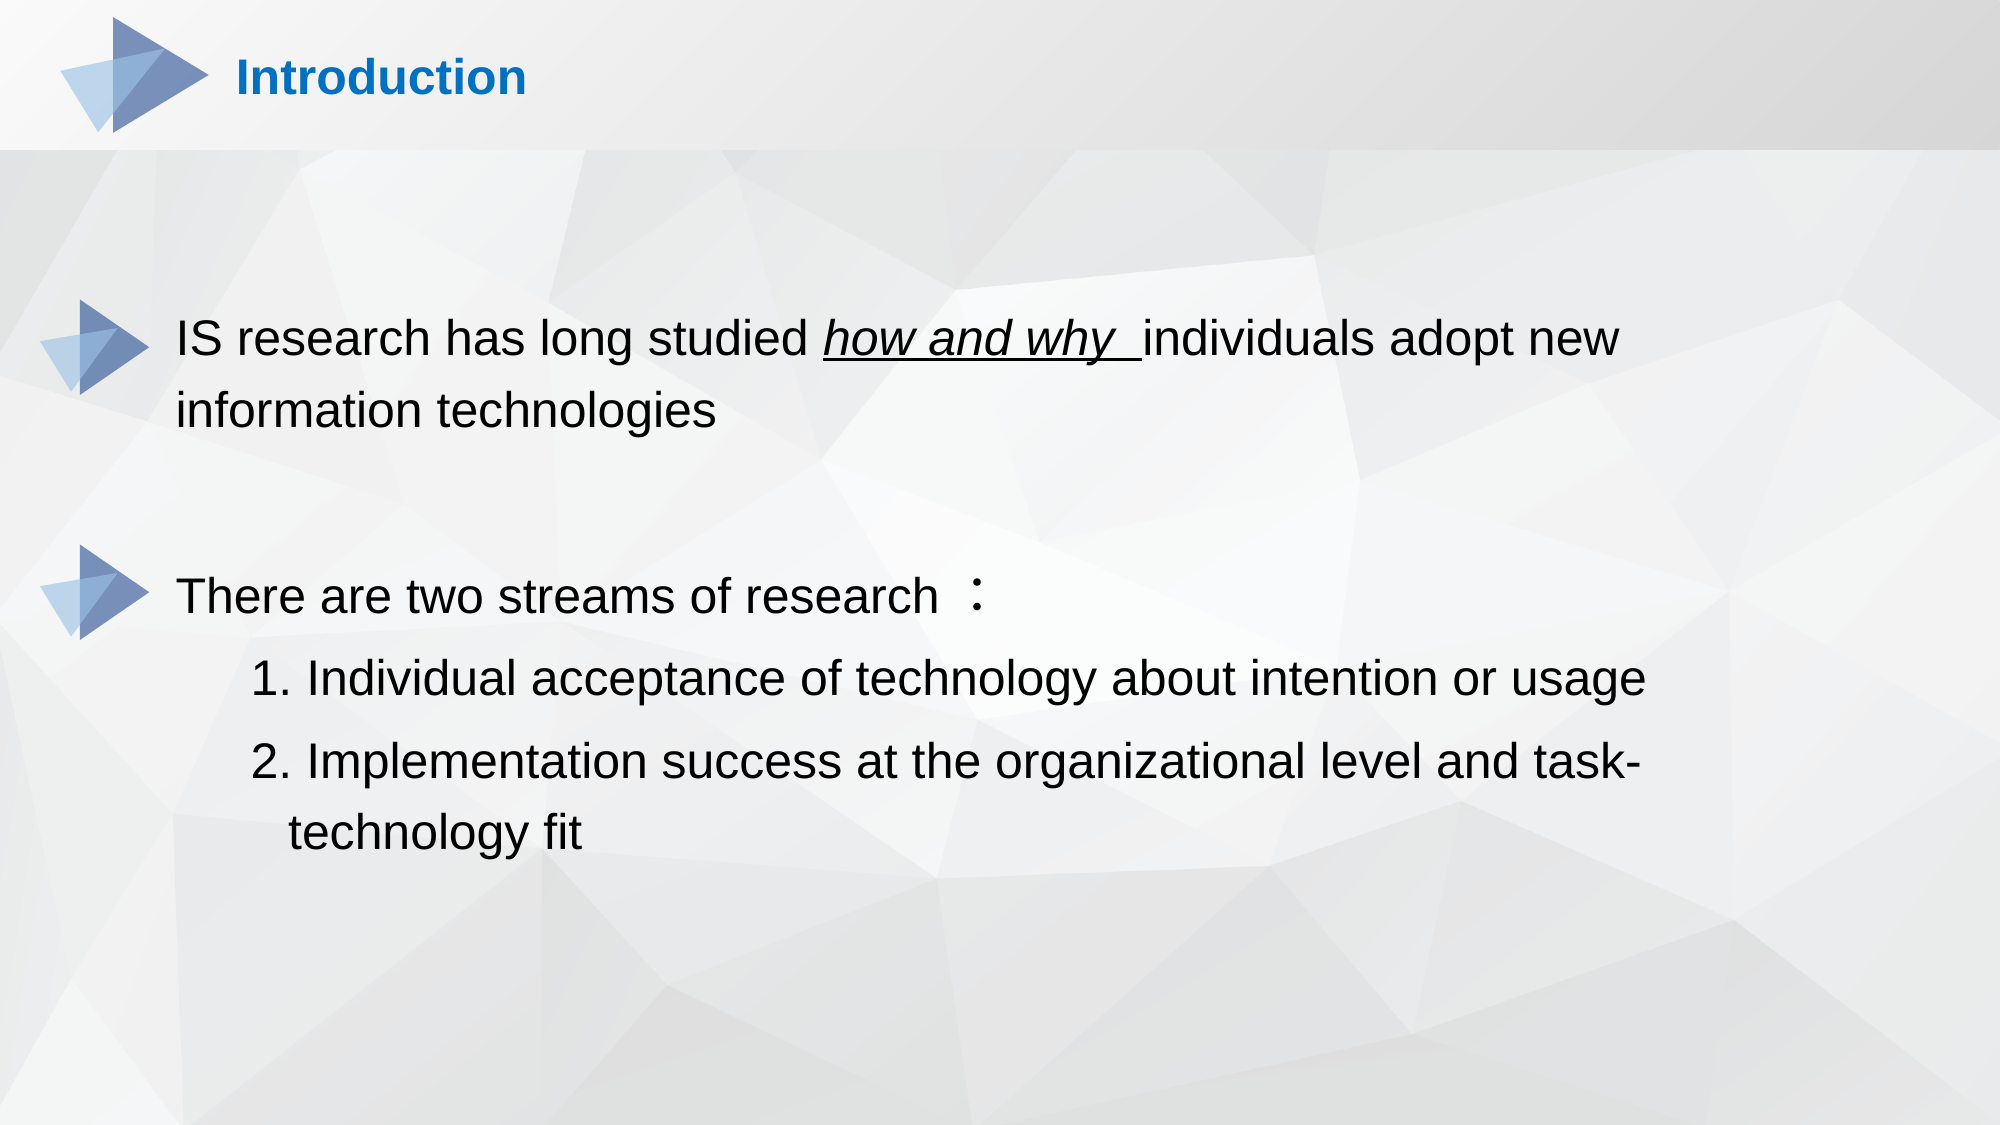

#

Introduction
IS research has long studied how and why  individuals adopt new information technologies

There are two streams of research：
 Individual acceptance of technology about intention or usage
 Implementation success at the organizational level and task-technology fit